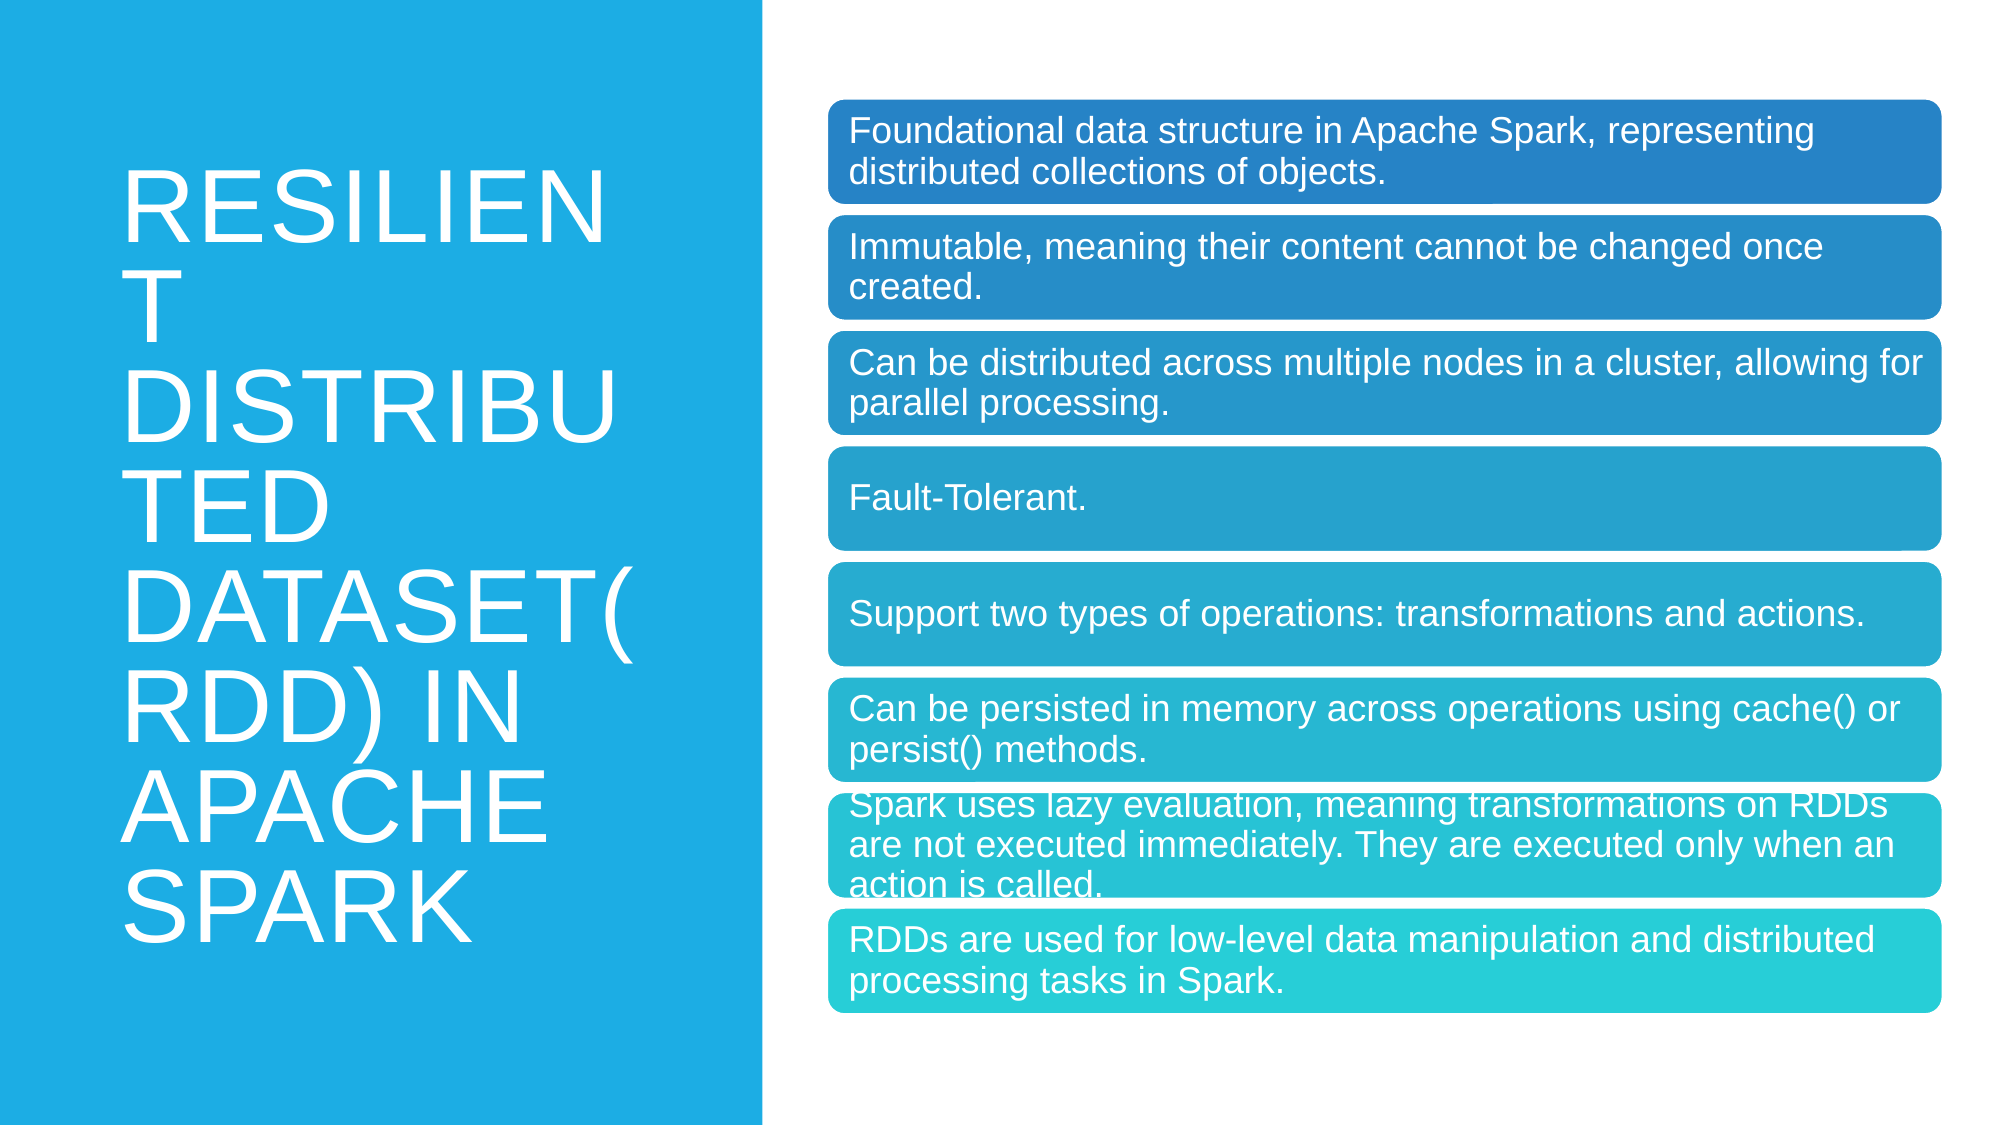

Foundational data structure in Apache Spark, representing distributed collections of objects.
Immutable, meaning their content cannot be changed once created.
Can be distributed across multiple nodes in a cluster, allowing for parallel processing.
Fault-Tolerant.
Support two types of operations: transformations and actions.
Can be persisted in memory across operations using cache() or persist() methods.
Spark uses lazy evaluation, meaning transformations on RDDs are not executed immediately. They are executed only when an action is called.
RDDs are used for low-level data manipulation and distributed processing tasks in Spark.
# Resilient Distributed dataset(rdd) in apache Spark